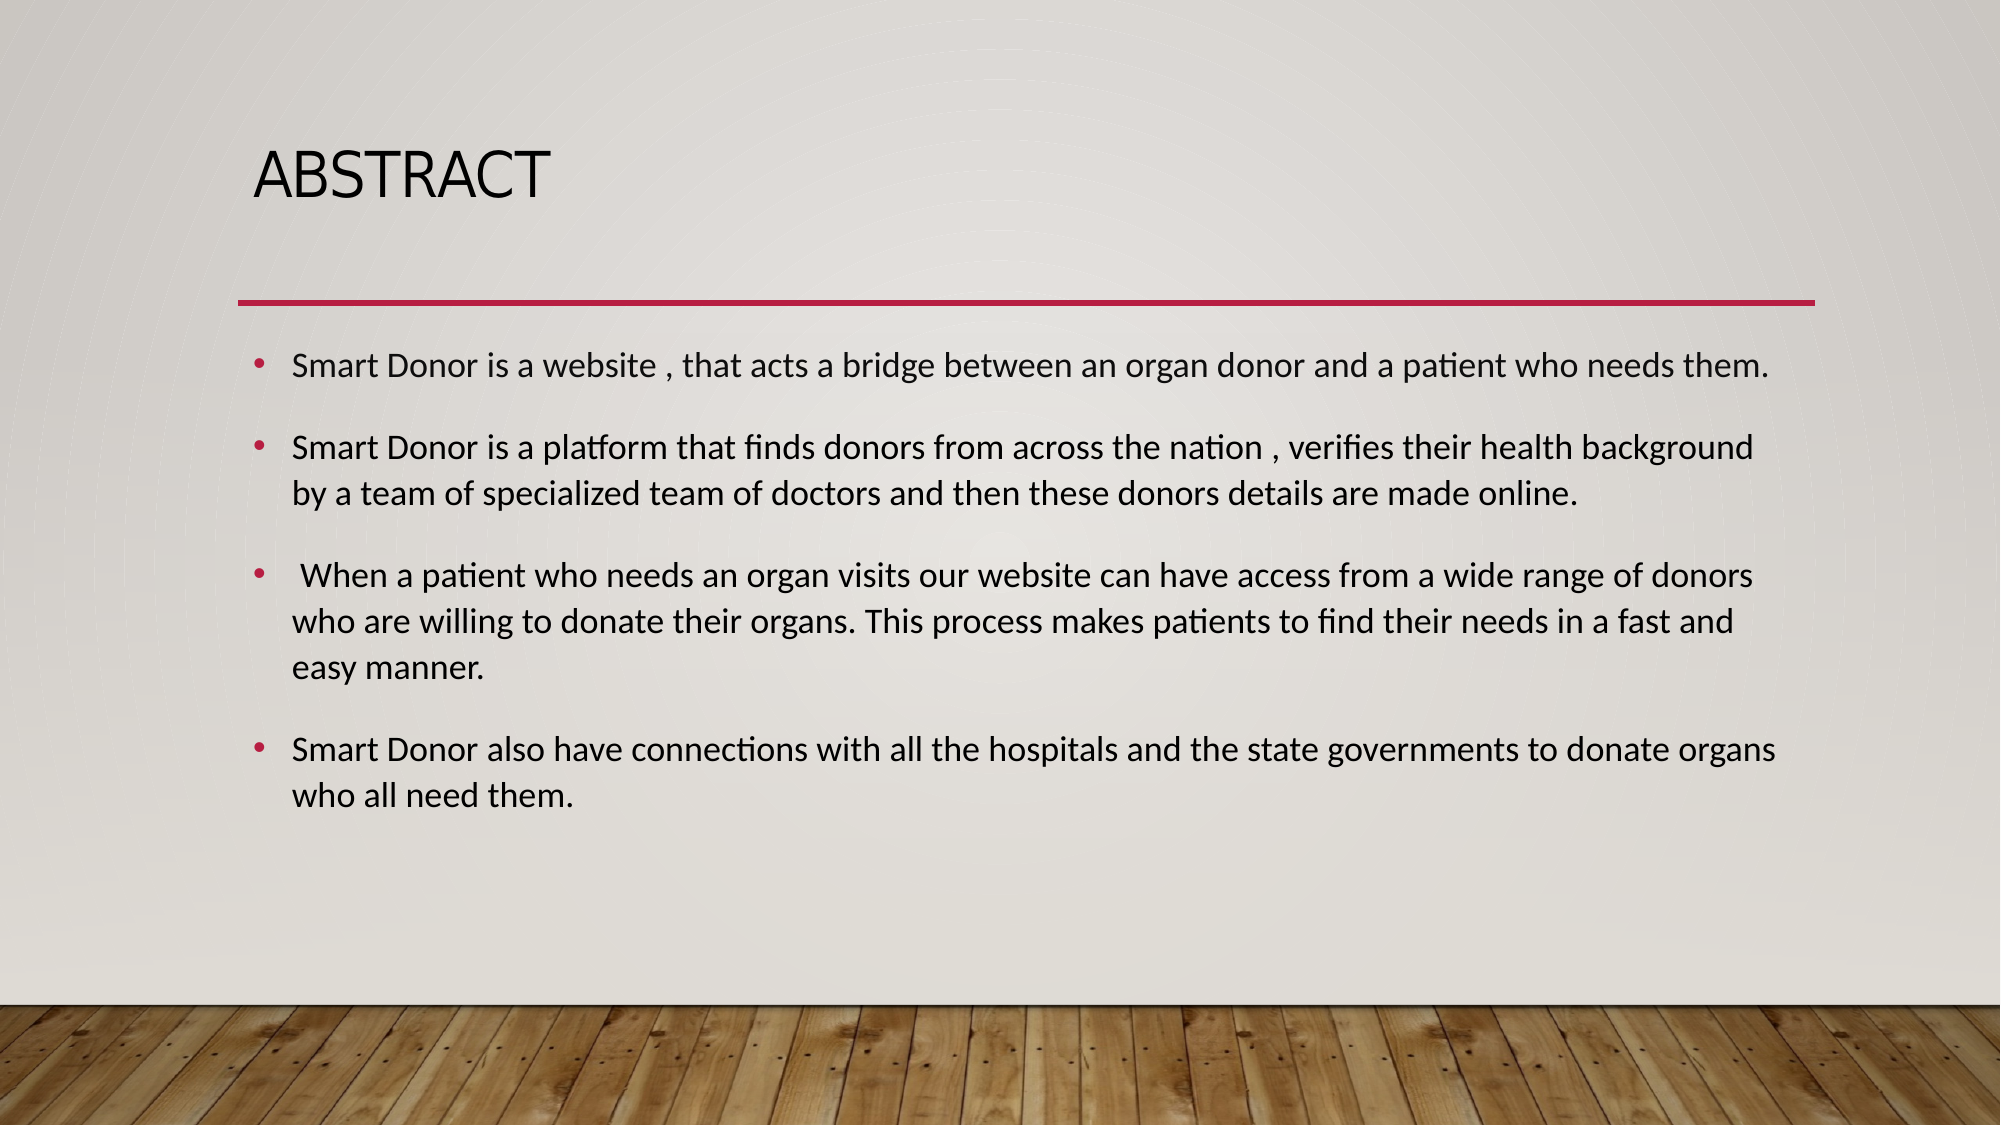

# Abstract
Smart Donor is a website , that acts a bridge between an organ donor and a patient who needs them.
Smart Donor is a platform that finds donors from across the nation , verifies their health background by a team of specialized team of doctors and then these donors details are made online.
 When a patient who needs an organ visits our website can have access from a wide range of donors who are willing to donate their organs. This process makes patients to find their needs in a fast and easy manner.
Smart Donor also have connections with all the hospitals and the state governments to donate organs who all need them.